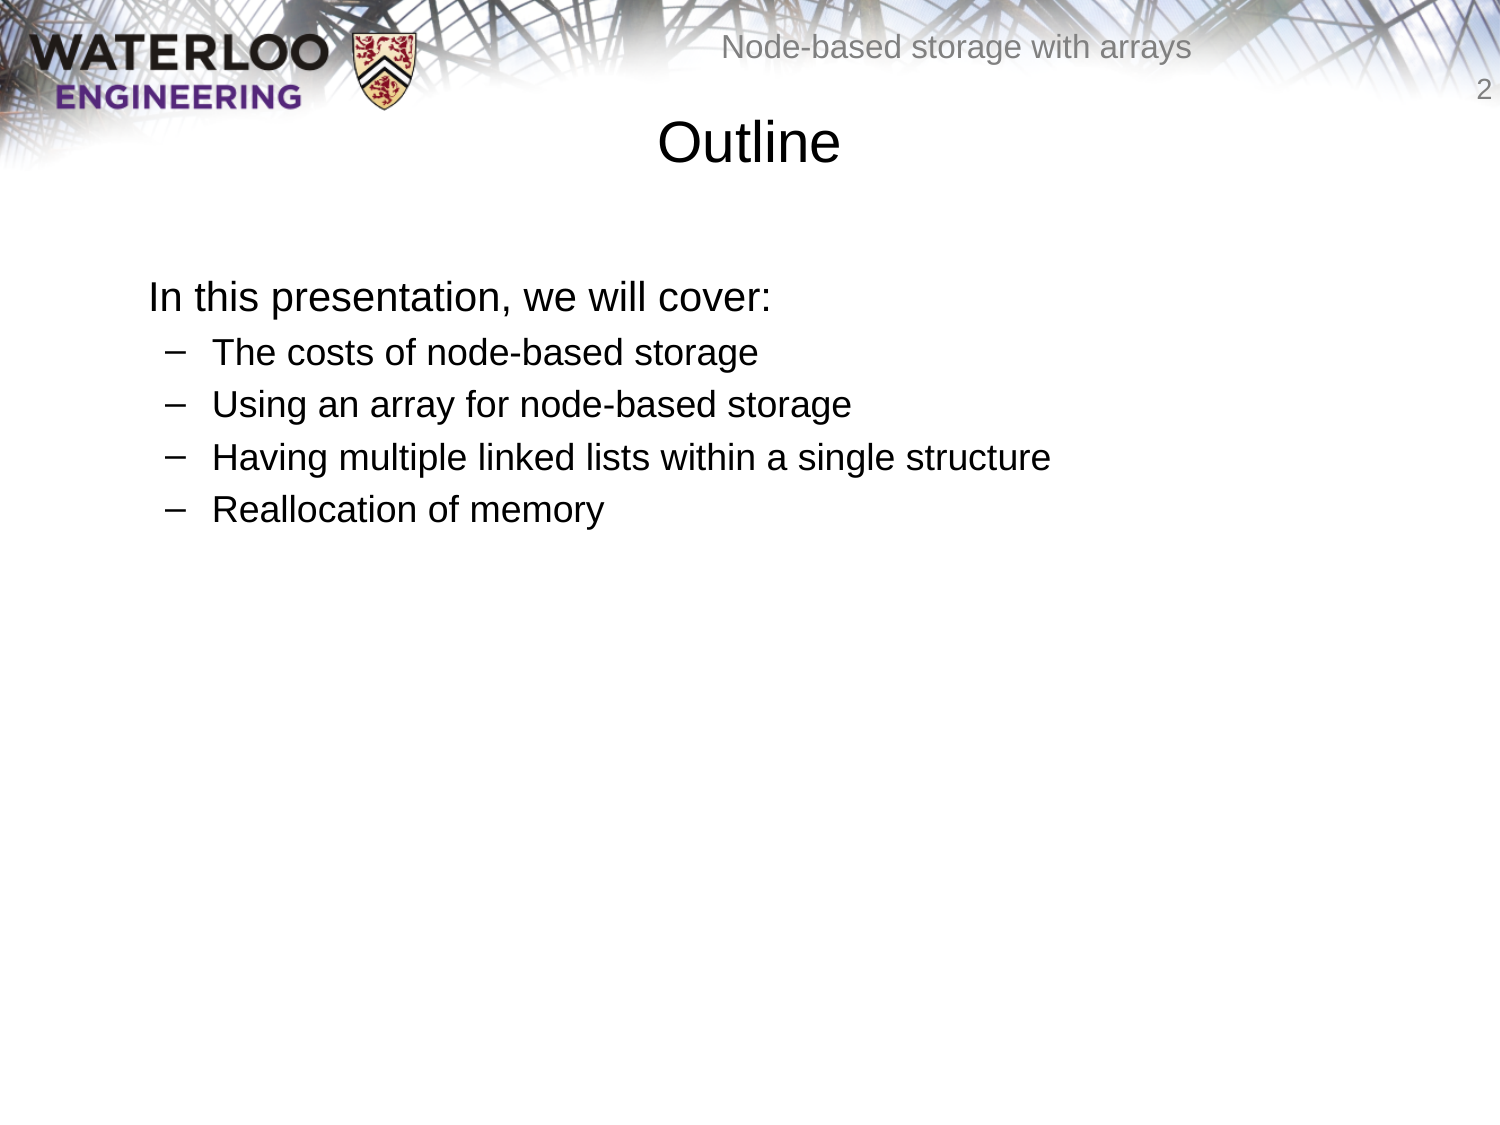

# Outline
	In this presentation, we will cover:
The costs of node-based storage
Using an array for node-based storage
Having multiple linked lists within a single structure
Reallocation of memory